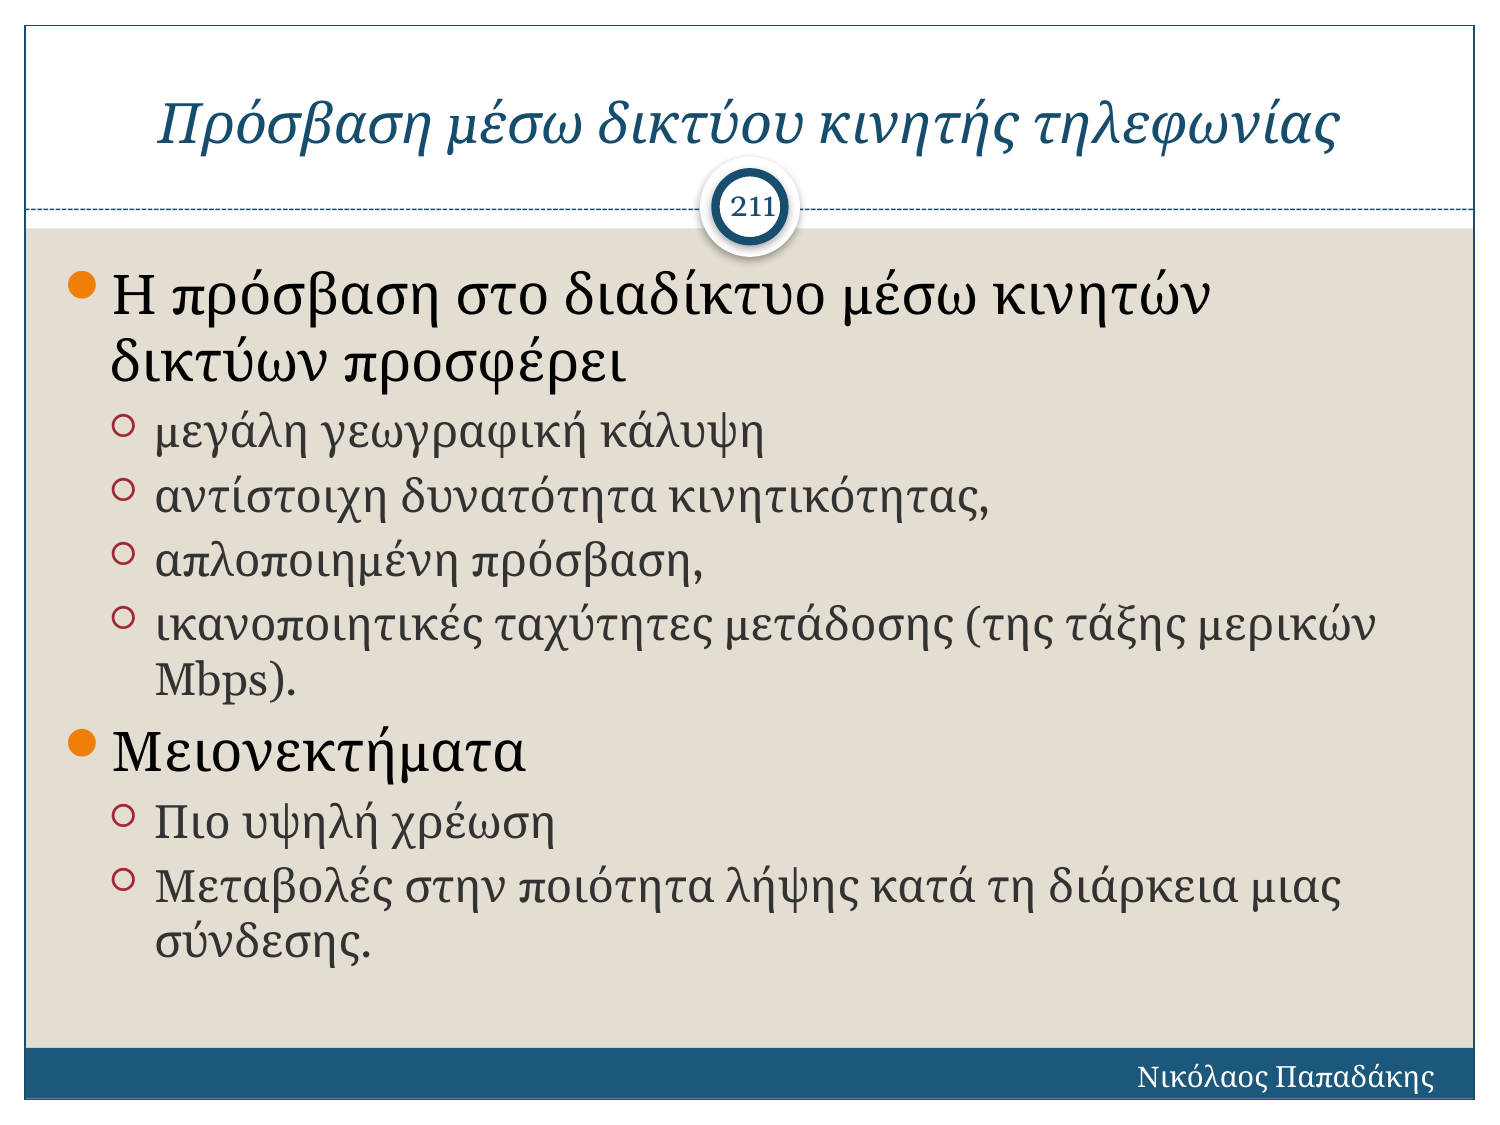

# Πρόσβαση μέσω δικτύου κινητής τηλεφωνίας
211
Η πρόσβαση στο διαδίκτυο μέσω κινητών δικτύων προσφέρει
μεγάλη γεωγραφική κάλυψη
αντίστοιχη δυνατότητα κινητικότητας,
απλοποιημένη πρόσβαση,
ικανοποιητικές ταχύτητες μετάδοσης (της τάξης μερικών Mbps).
Μειονεκτήματα
Πιο υψηλή χρέωση
Μεταβολές στην ποιότητα λήψης κατά τη διάρκεια μιας σύνδεσης.

Νικόλαος Παπαδάκης